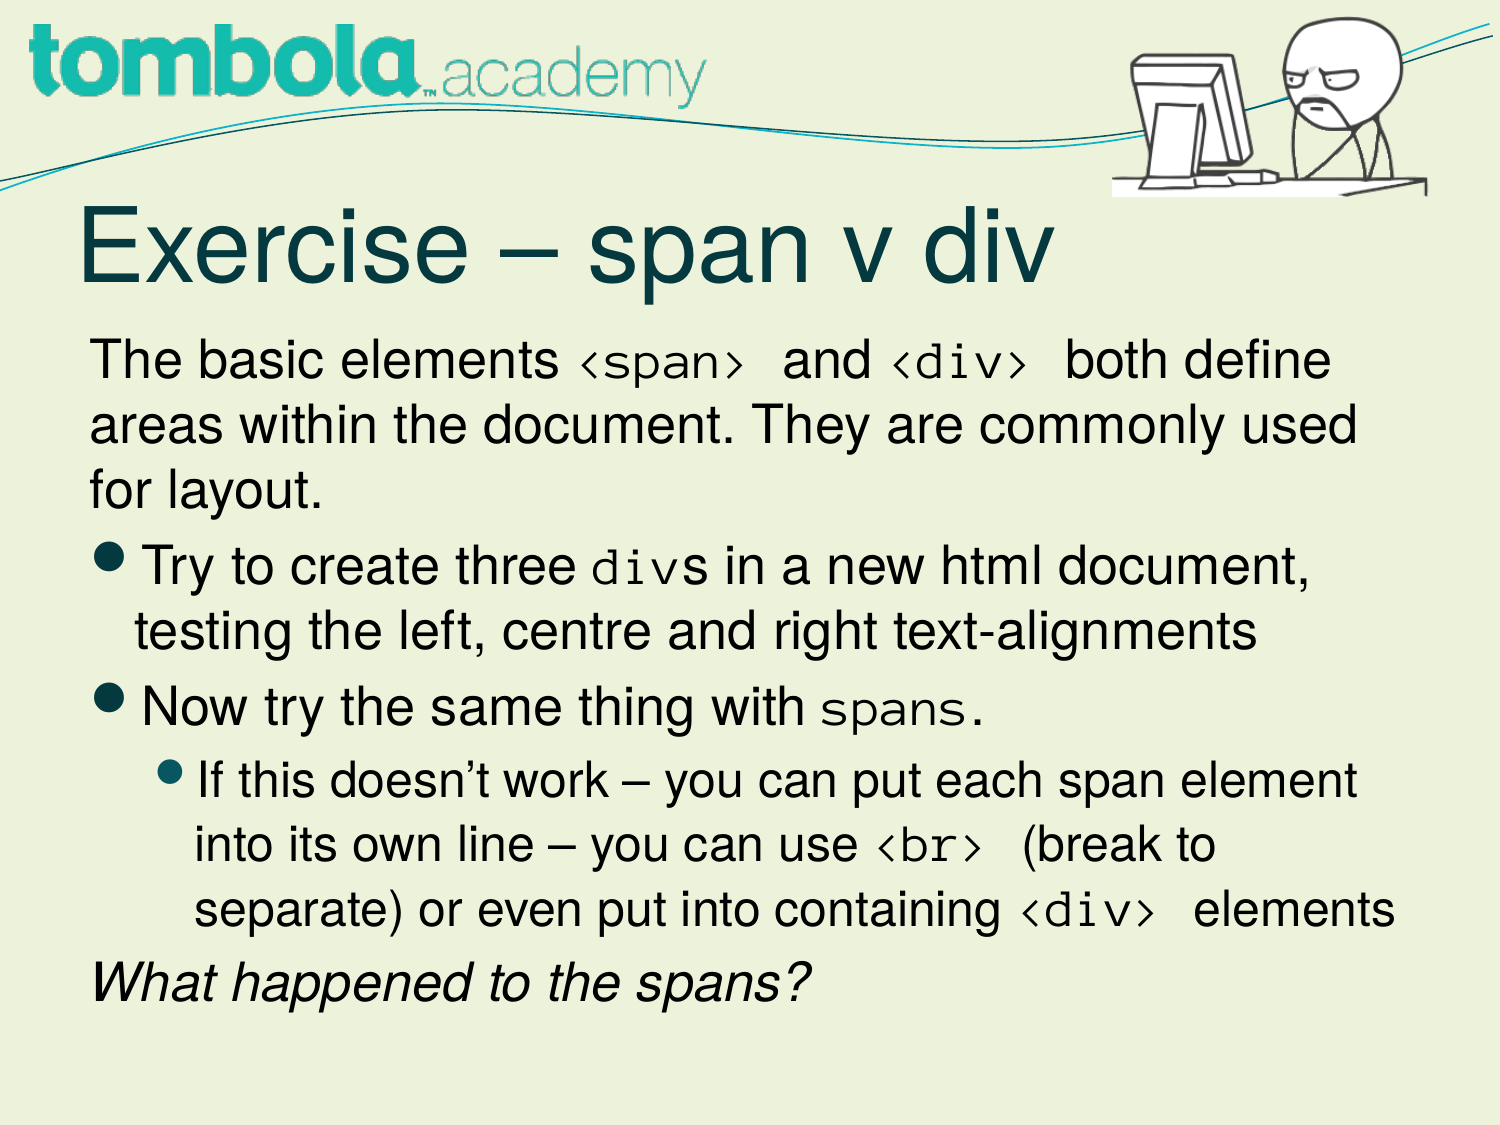

# Exercise – span v div
The basic elements <span> and <div> both define areas within the document. They are commonly used for layout.
Try to create three divs in a new html document, testing the left, centre and right text-alignments
Now try the same thing with spans.
If this doesn’t work – you can put each span element into its own line – you can use <br> (break to separate) or even put into containing <div> elements
What happened to the spans?